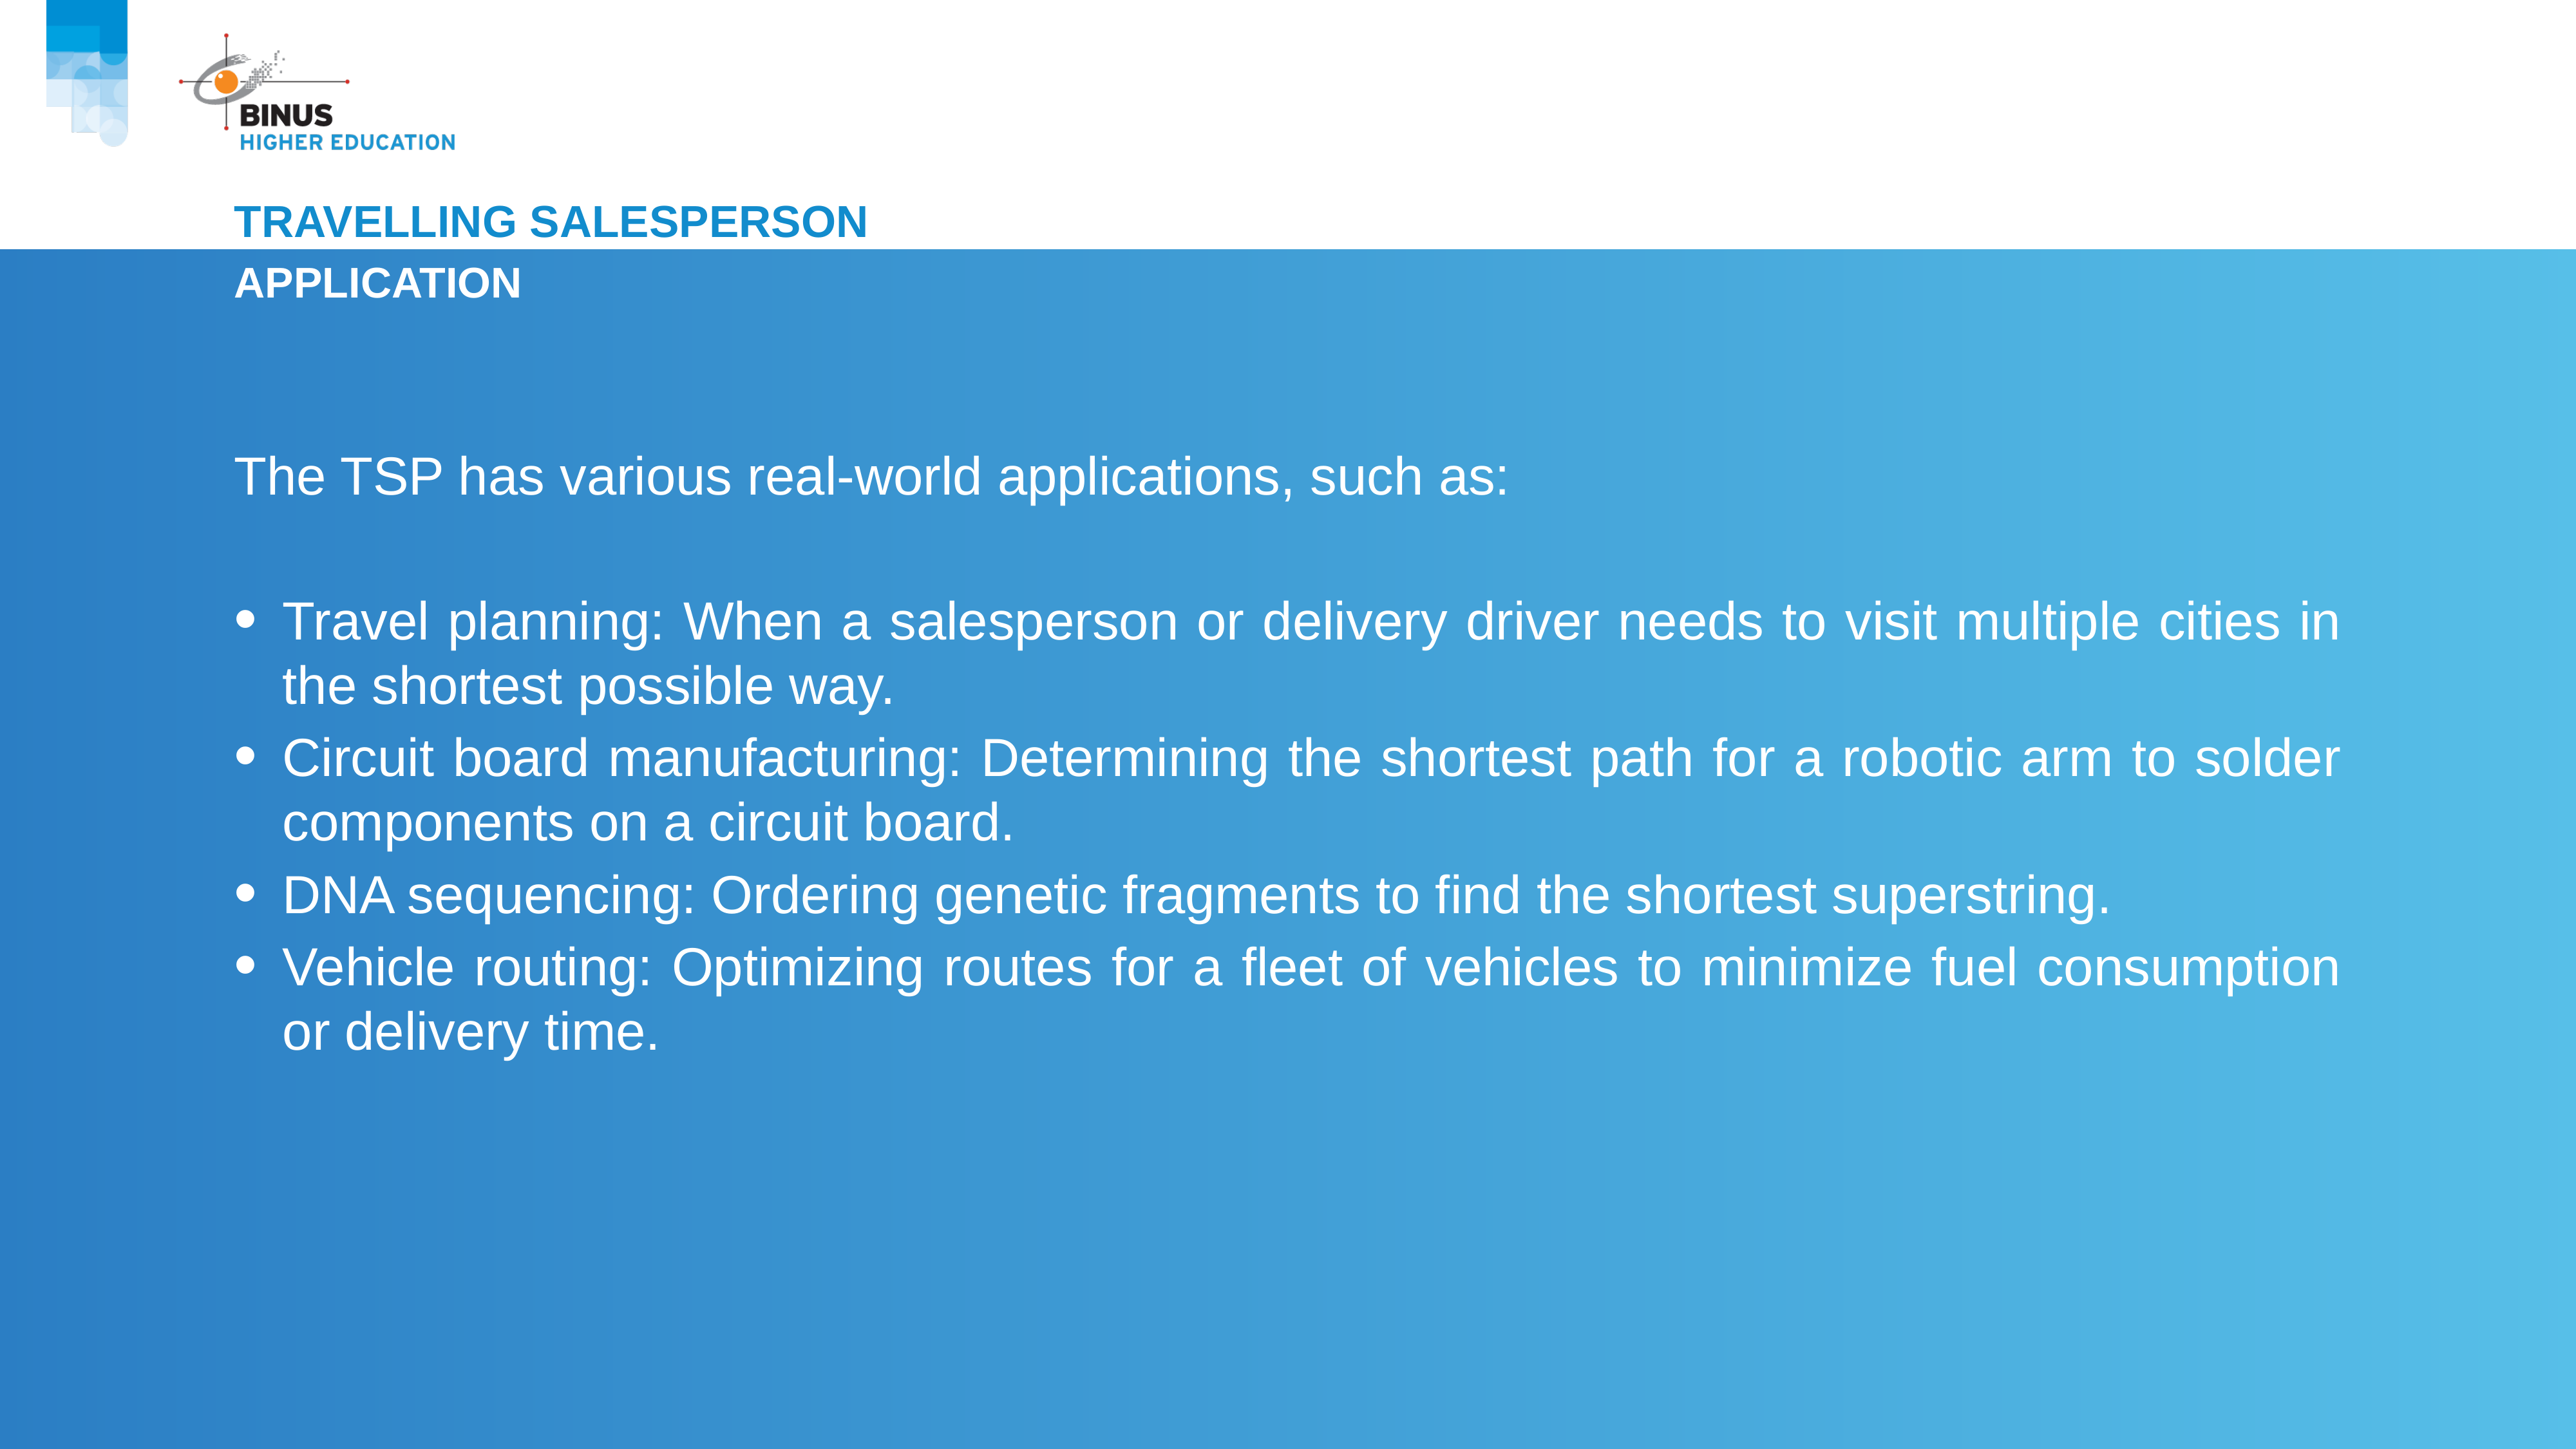

# TRAVELLING SALESPERSON
Application
The TSP has various real-world applications, such as:

Travel planning: When a salesperson or delivery driver needs to visit multiple cities in the shortest possible way.
Circuit board manufacturing: Determining the shortest path for a robotic arm to solder components on a circuit board.
DNA sequencing: Ordering genetic fragments to find the shortest superstring.
Vehicle routing: Optimizing routes for a fleet of vehicles to minimize fuel consumption or delivery time.